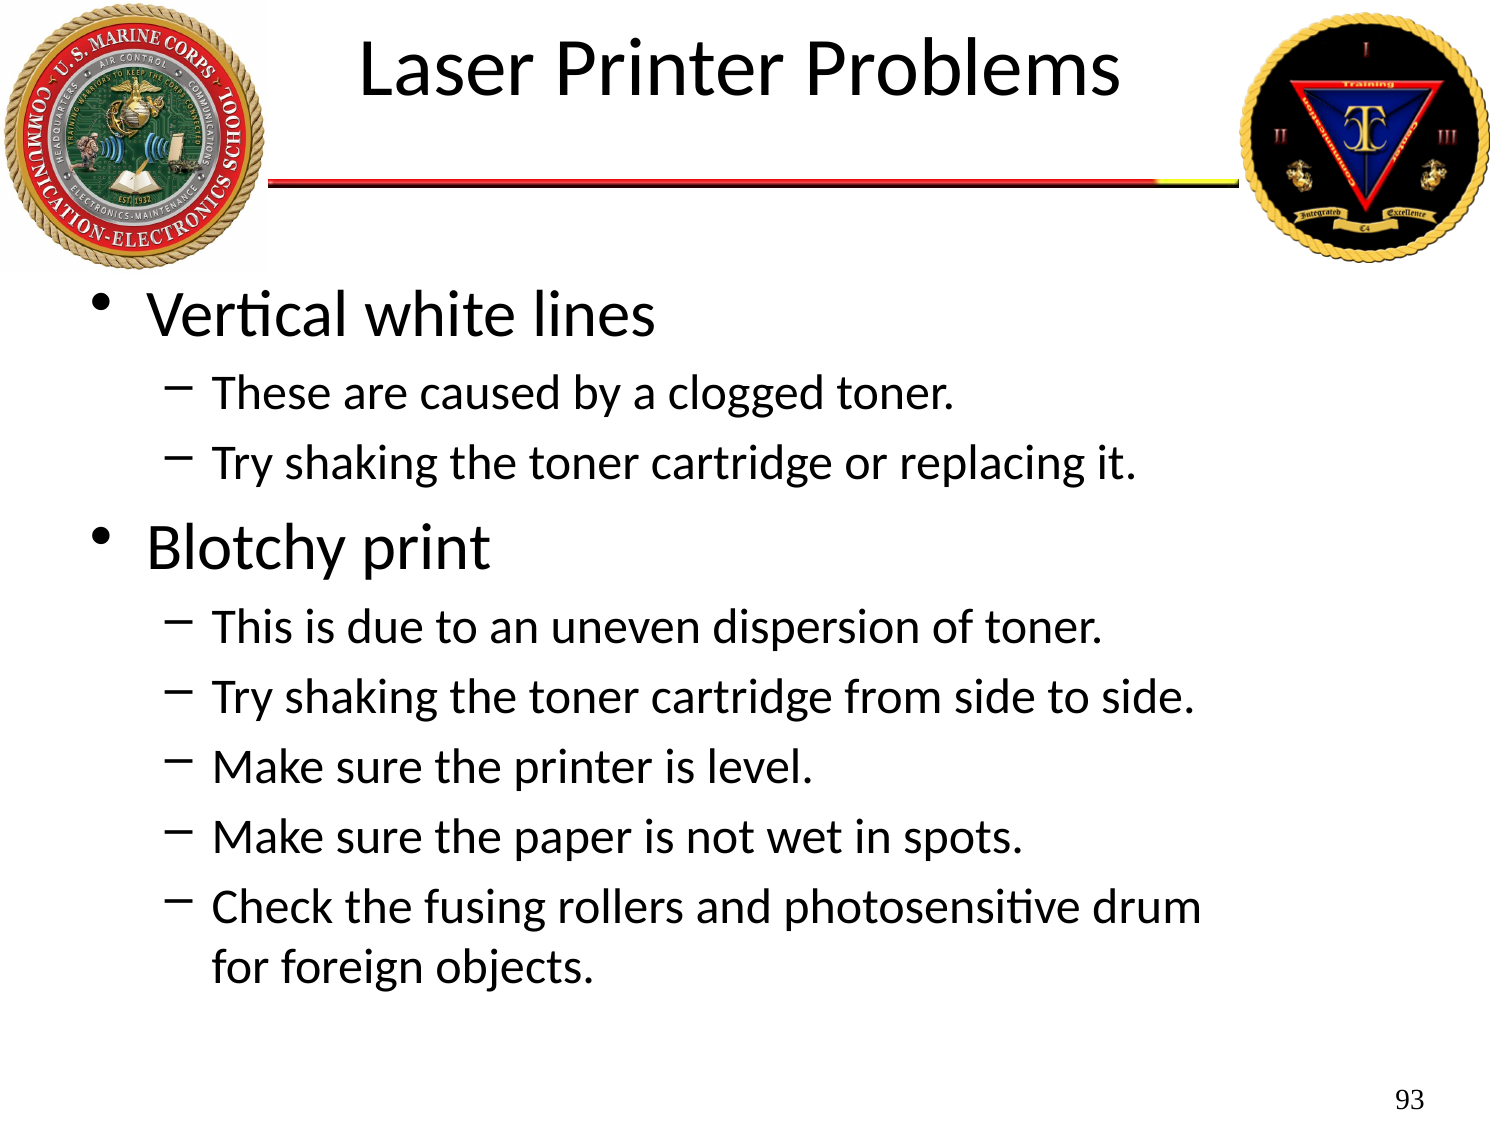

# Laser Printer Problems
Vertical white lines
These are caused by a clogged toner.
Try shaking the toner cartridge or replacing it.
Blotchy print
This is due to an uneven dispersion of toner.
Try shaking the toner cartridge from side to side.
Make sure the printer is level.
Make sure the paper is not wet in spots.
Check the fusing rollers and photosensitive drum
for foreign objects.